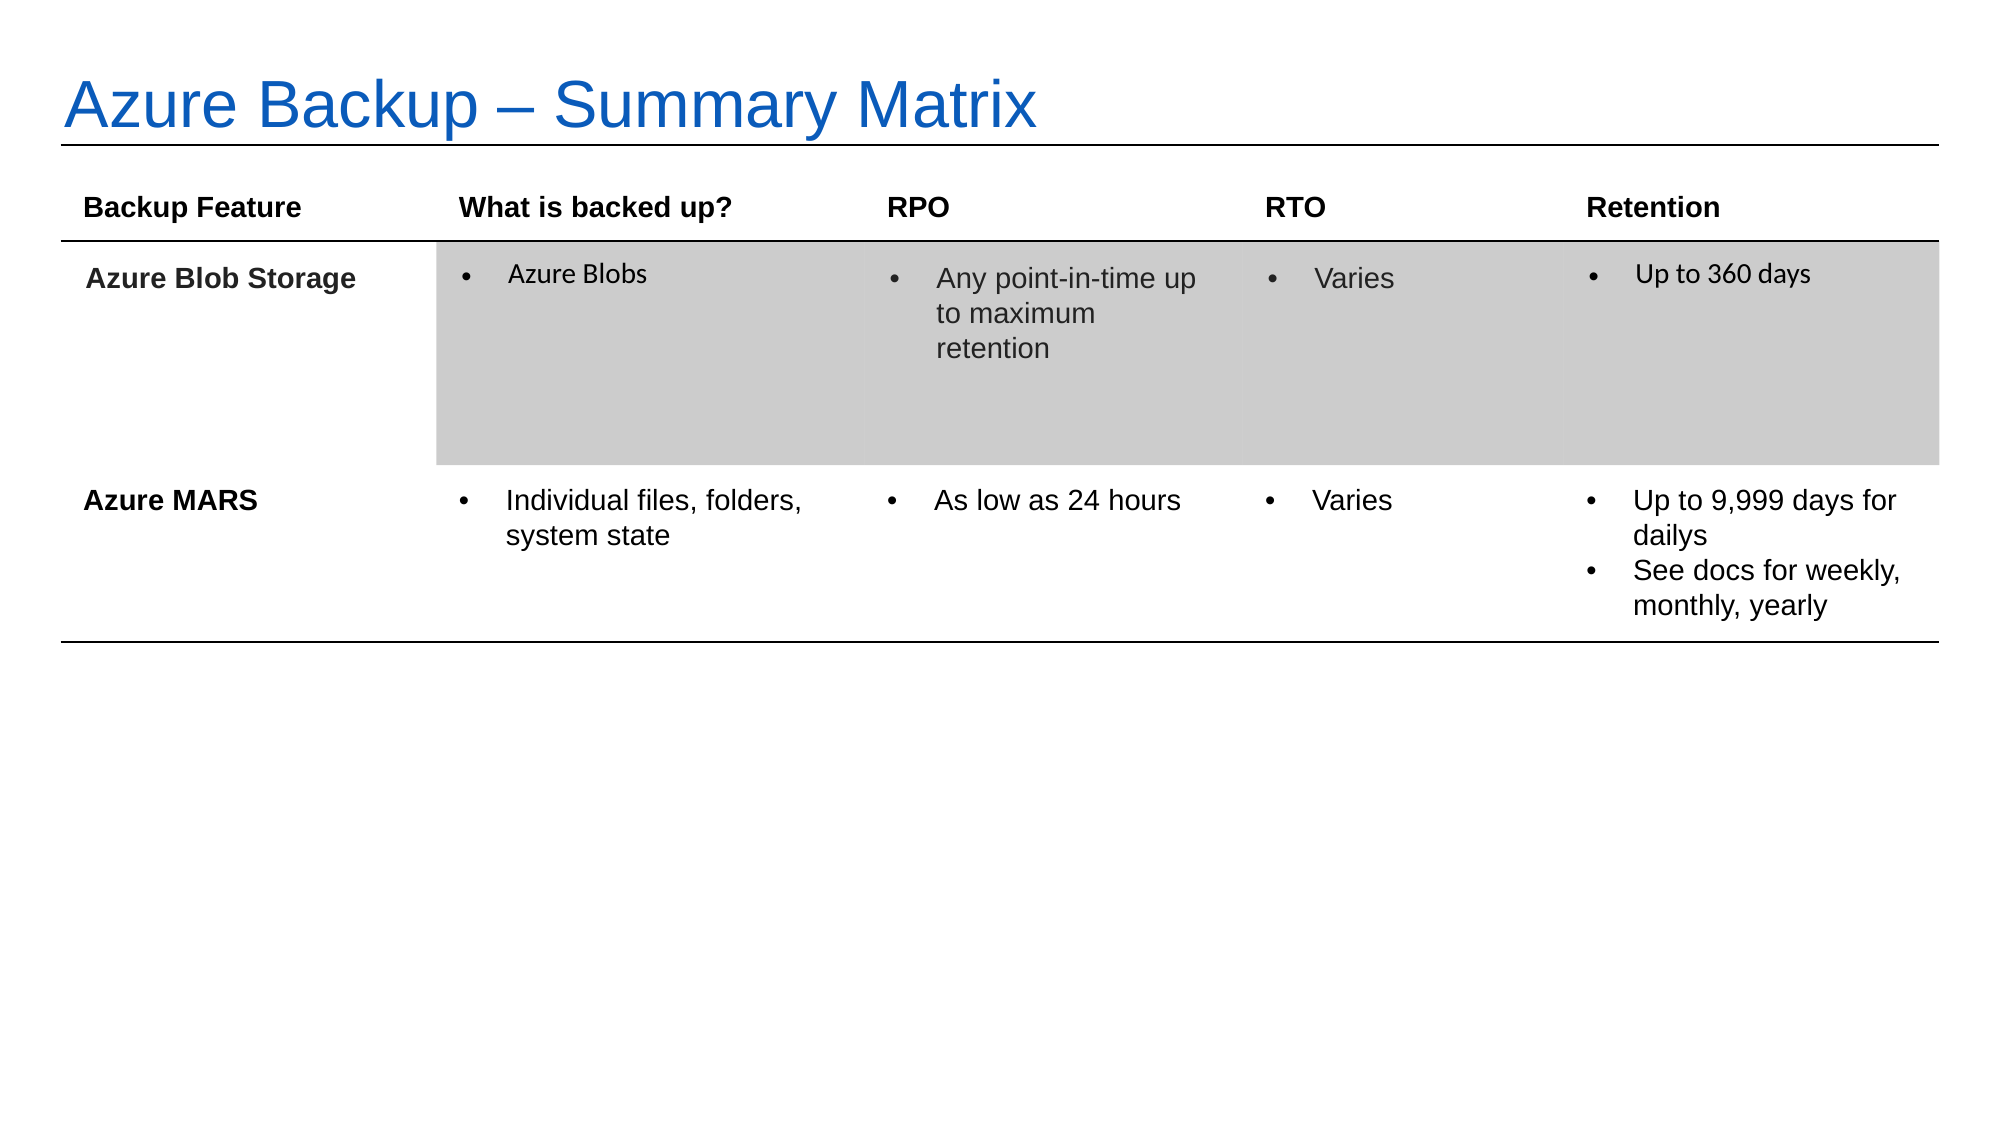

# Azure Backup – Summary Matrix
| Backup Feature | What is backed up? | RPO | RTO | Retention |
| --- | --- | --- | --- | --- |
| Azure Blob Storage | Azure Blobs | Any point-in-time up to maximum retention | Varies | Up to 360 days |
| Azure MARS | Individual files, folders, system state | As low as 24 hours | Varies | Up to 9,999 days for dailys See docs for weekly, monthly, yearly |